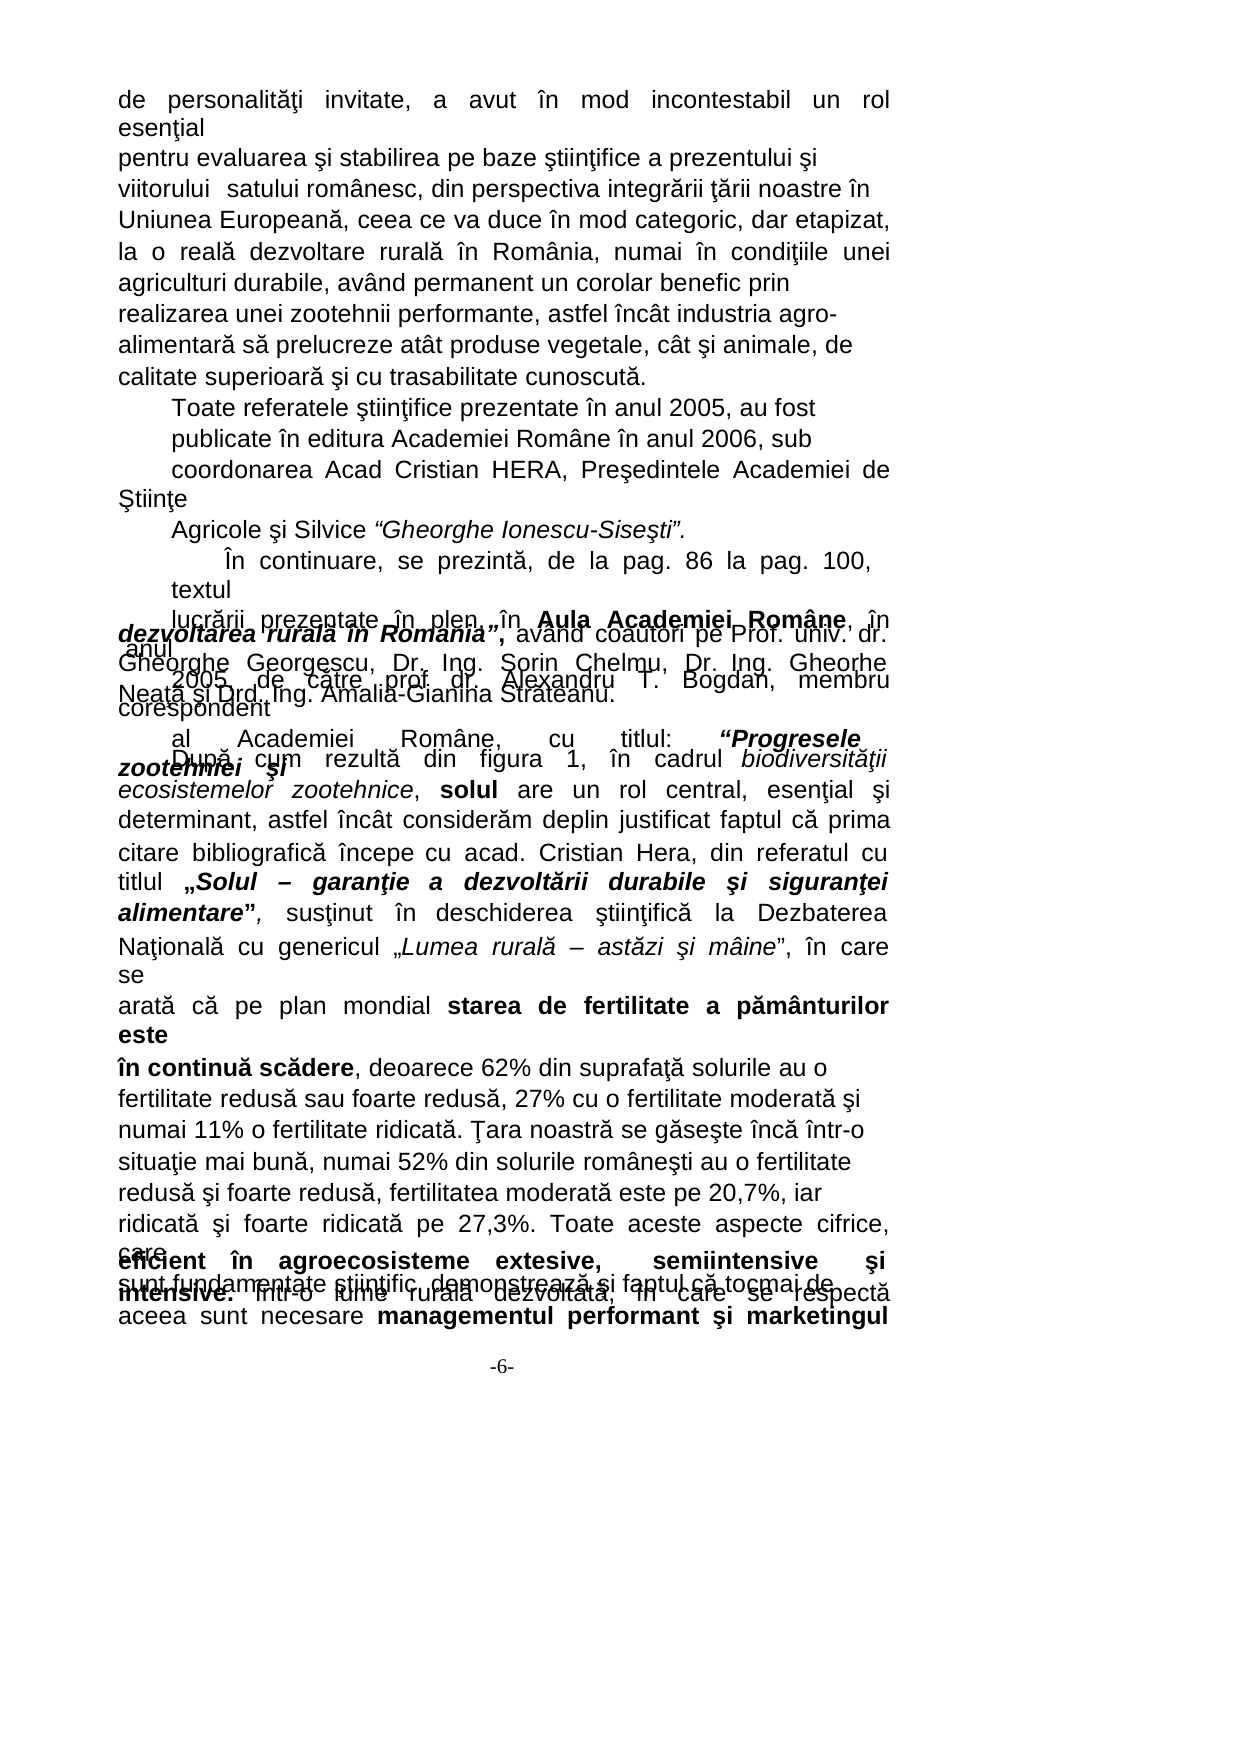

de personalităţi invitate, a avut în mod incontestabil un rol esenţial
pentru evaluarea şi stabilirea pe baze ştiinţifice a prezentului şi
viitorului  satului românesc, din perspectiva integrării ţării noastre în
Uniunea Europeană, ceea ce va duce în mod categoric, dar etapizat,
la o  reală dezvoltare rurală  în  România, numai în  condiţiile  unei
agriculturi durabile, având permanent un corolar benefic prin
realizarea unei zootehnii performante, astfel încât industria agro-
alimentară să prelucreze atât produse vegetale, cât şi animale, de
calitate superioară şi cu trasabilitate cunoscută.
Toate referatele ştiinţifice prezentate în anul 2005, au fost
publicate în editura Academiei Române în anul 2006, sub
coordonarea Acad Cristian HERA, Preşedintele Academiei de Ştiinţe
Agricole şi Silvice “Gheorghe Ionescu-Siseşti”.
În continuare, se prezintă, de la pag. 86 la pag. 100, textul
lucrării  prezentate  în  plen,  în  Aula  Academiei  Române,  în  anul
2005, de către prof dr. Alexandru T. Bogdan, membru corespondent
al   Academiei   Române,   cu   titlul:   “Progresele   zootehniei   şi
dezvoltarea rurală în Romania”, având coautori pe
Gheorghe  Georgescu,  Dr.  Ing.  Sorin  Chelmu,  Dr.
Neaţă şi Drd. Ing. Amalia-Gianina Străteanu.
Prof. univ. dr.
Ing.  Gheorhe
După   cum   rezultă   din   figura   1,   în   cadrul
biodiversităţii
ecosistemelor  zootehnice,  solul  are  un  rol  central,  esenţial  şi
determinant, astfel încât considerăm deplin justificat faptul că prima
citare bibliografică începe
titlul  „Solul  –  garanţie
alimentare”,   susţinut   în
cu acad. Cristian Hera, din referatul cu
a  dezvoltării  durabile  şi  siguranţei
deschiderea   ştiinţifică   la   Dezbaterea
Naţională cu genericul „Lumea rurală – astăzi şi mâine”, în care se
arată că pe plan mondial starea de fertilitate a pământurilor este
în continuă scădere, deoarece 62% din suprafaţă solurile au o
fertilitate redusă sau foarte redusă, 27% cu o fertilitate moderată şi
numai 11% o fertilitate ridicată. Ţara noastră se găseşte încă într-o
situaţie mai bună, numai 52% din solurile româneşti au o fertilitate
redusă şi foarte redusă, fertilitatea moderată este pe 20,7%, iar
ridicată şi foarte ridicată pe 27,3%. Toate aceste aspecte cifrice, care
sunt fundamentate ştiinţific, demonstrează şi faptul că tocmai de
aceea sunt necesare managementul performant şi marketingul
eficient   în   agroecosisteme   extesive,       semiintensive
şi
intensive.  Într-o  lume  rurală  dezvoltată,  în  care  se  respectă
-6-